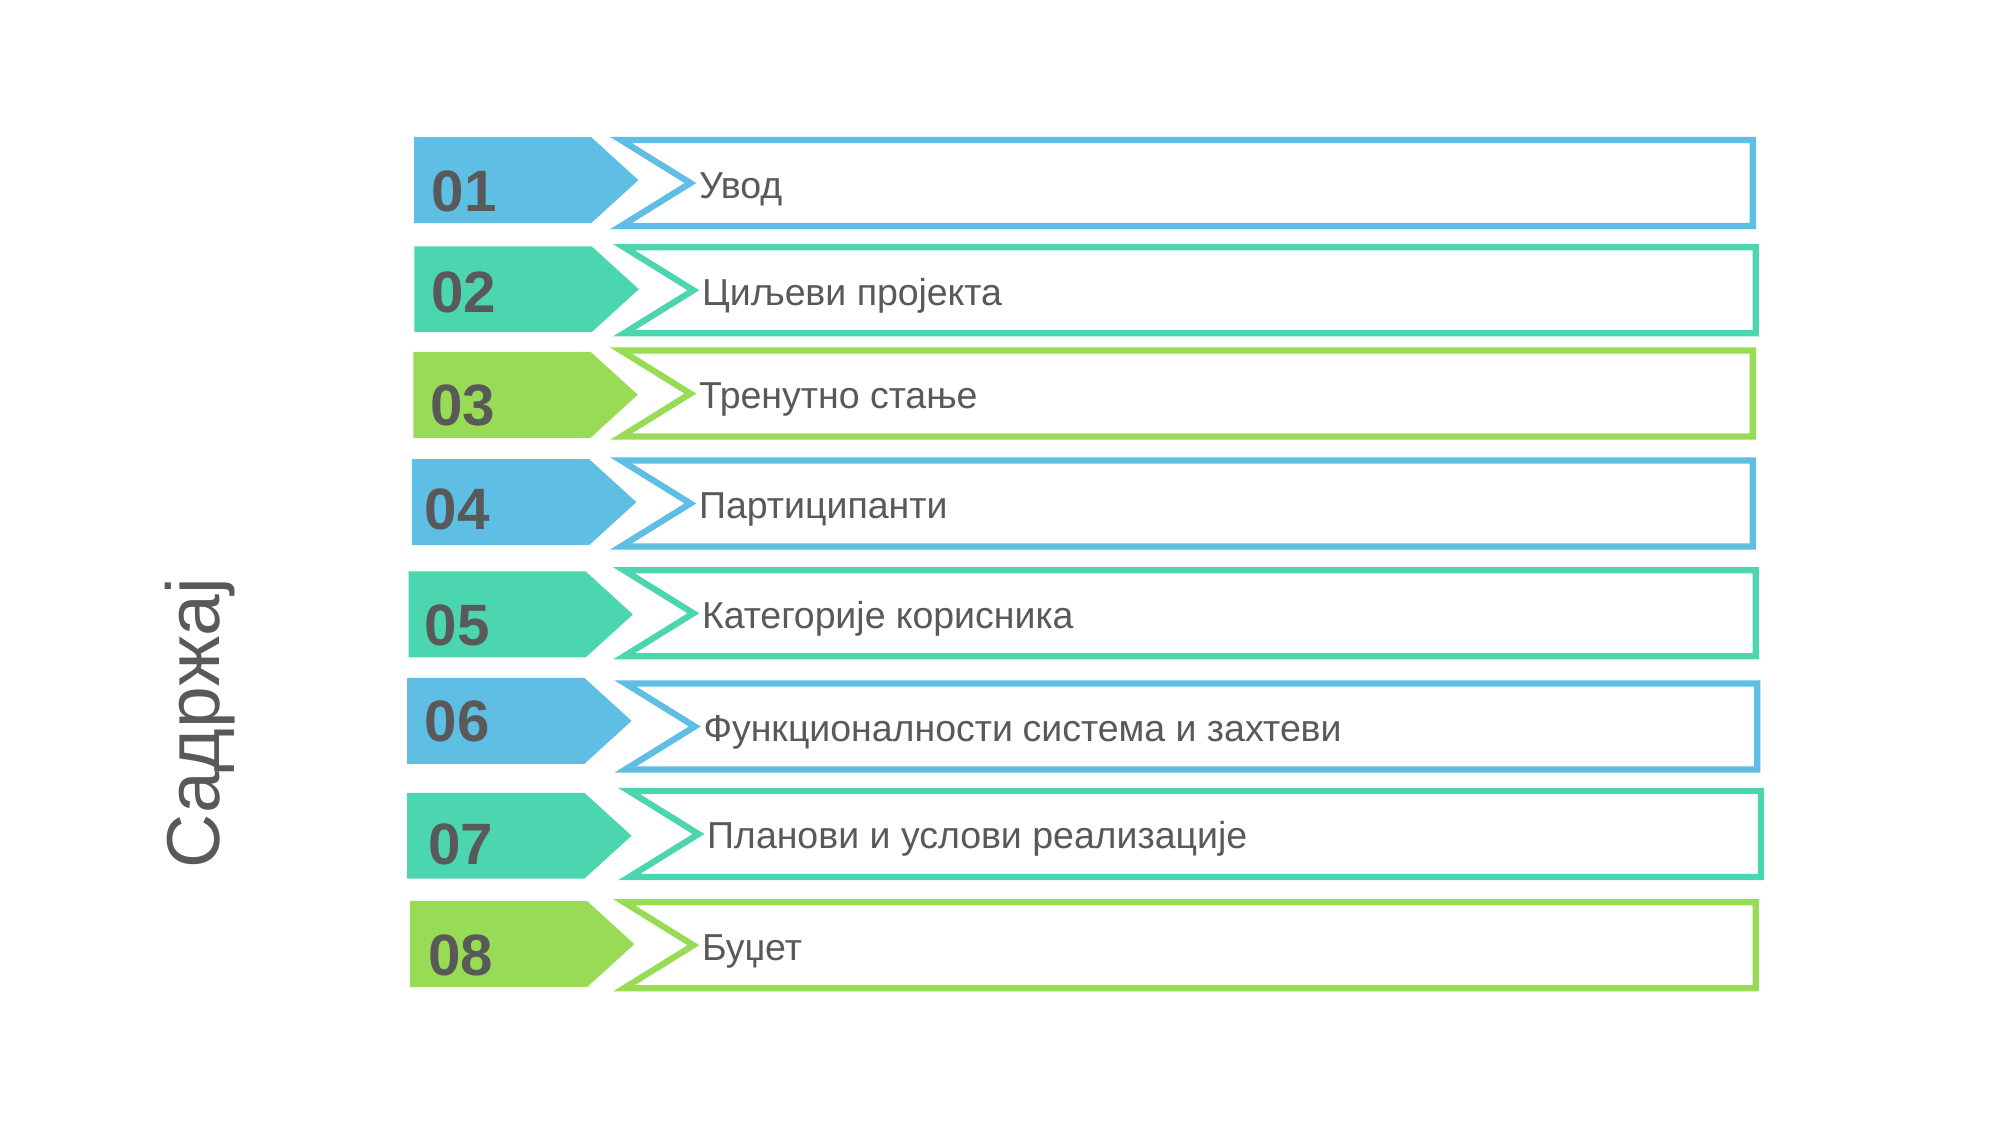

Увод
01
Садржај

      Циљеви пројекта
02
01
02
      Тренутнo стање

03

      Партиципанти
04
      Категорије корисника

05

06
      Функционалности система и захтеви
      Планови и услови реализације

07

      Буџет
08